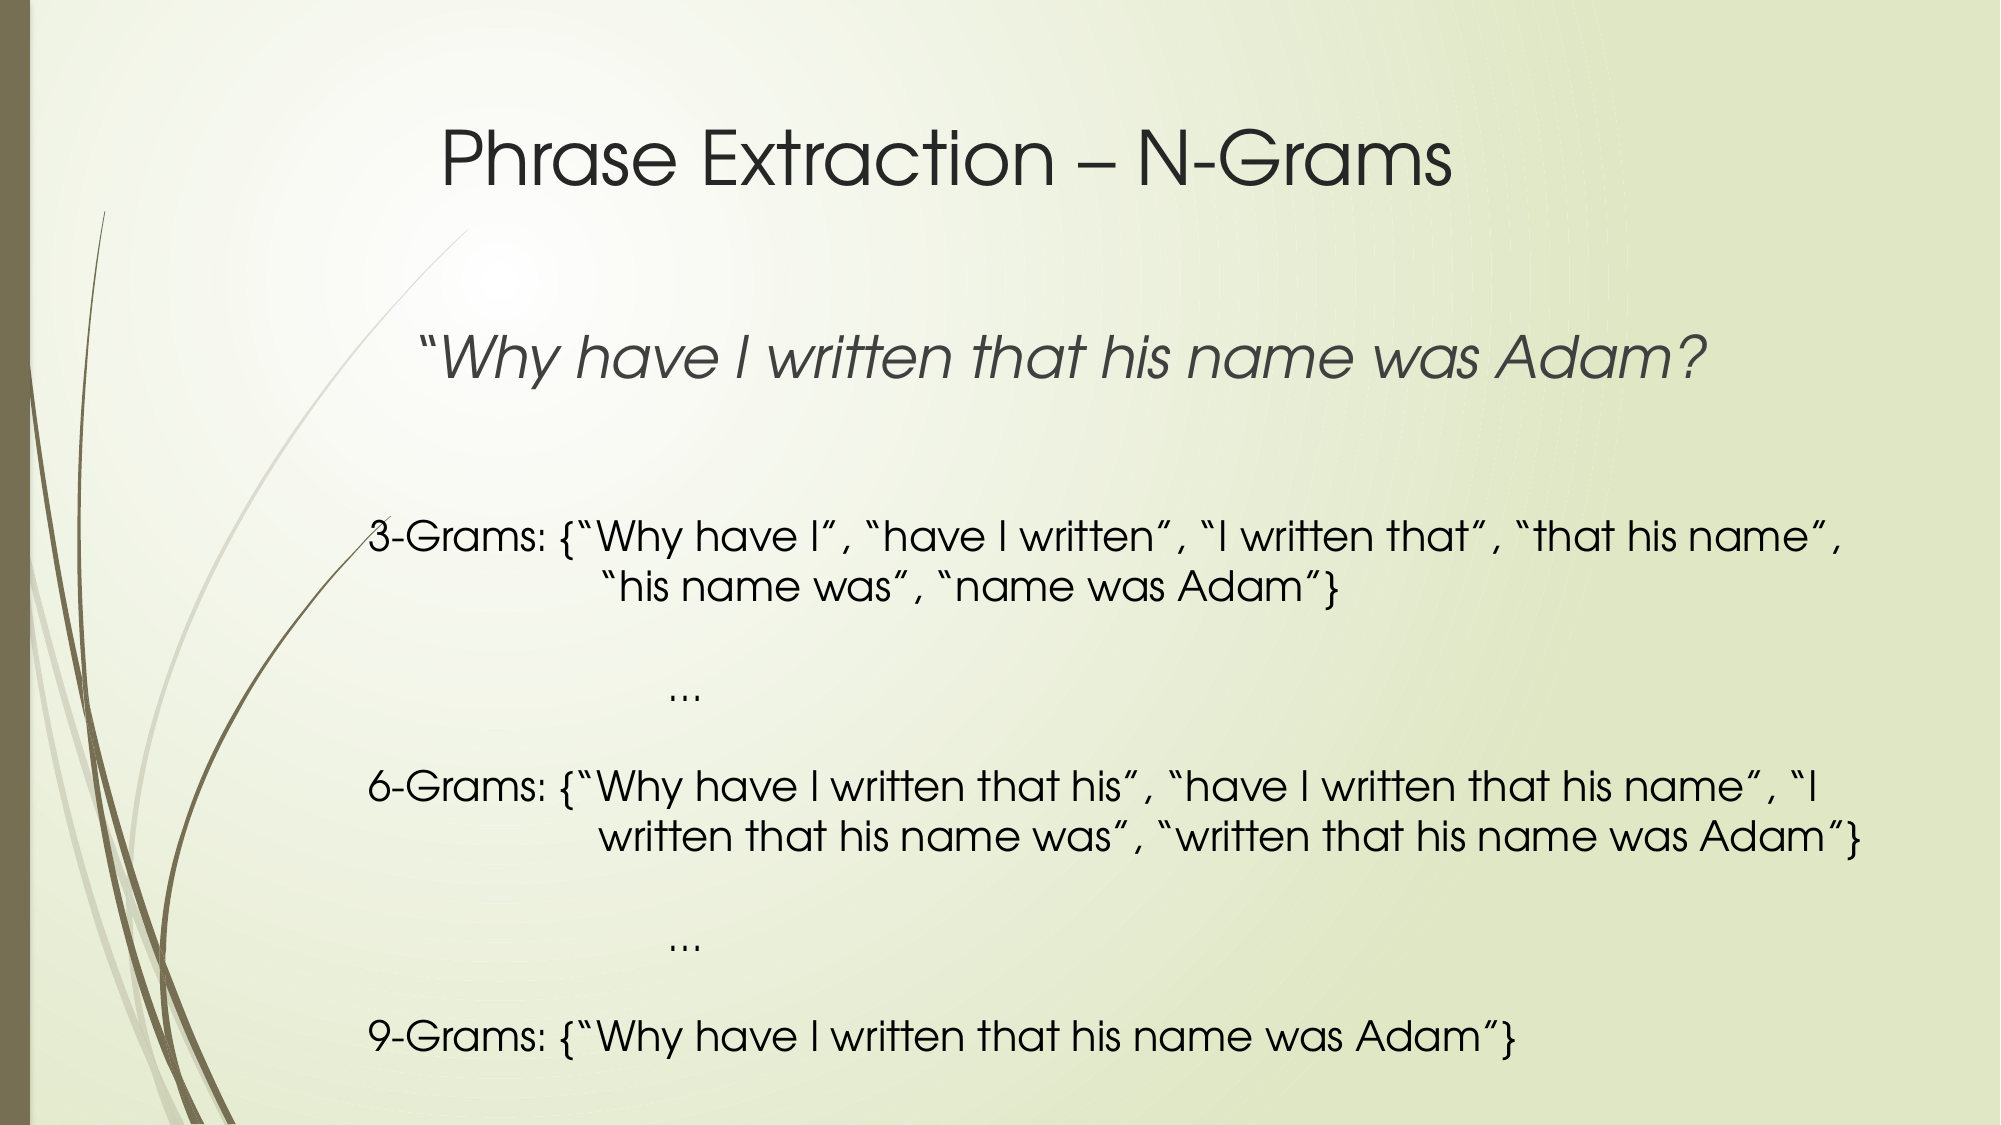

# Phrase Extraction – N-Grams
“Why have I written that his name was Adam?
3-Grams: {“Why have I”, “have I written”, “I written that”, “that his name”, 	    	       “his name was”, “name was Adam”}

		…

6-Grams: {“Why have I written that his”, “have I written that his name”, “I 	   	       written that his name was”, “written that his name was Adam”}

		…

9-Grams: {“Why have I written that his name was Adam”}